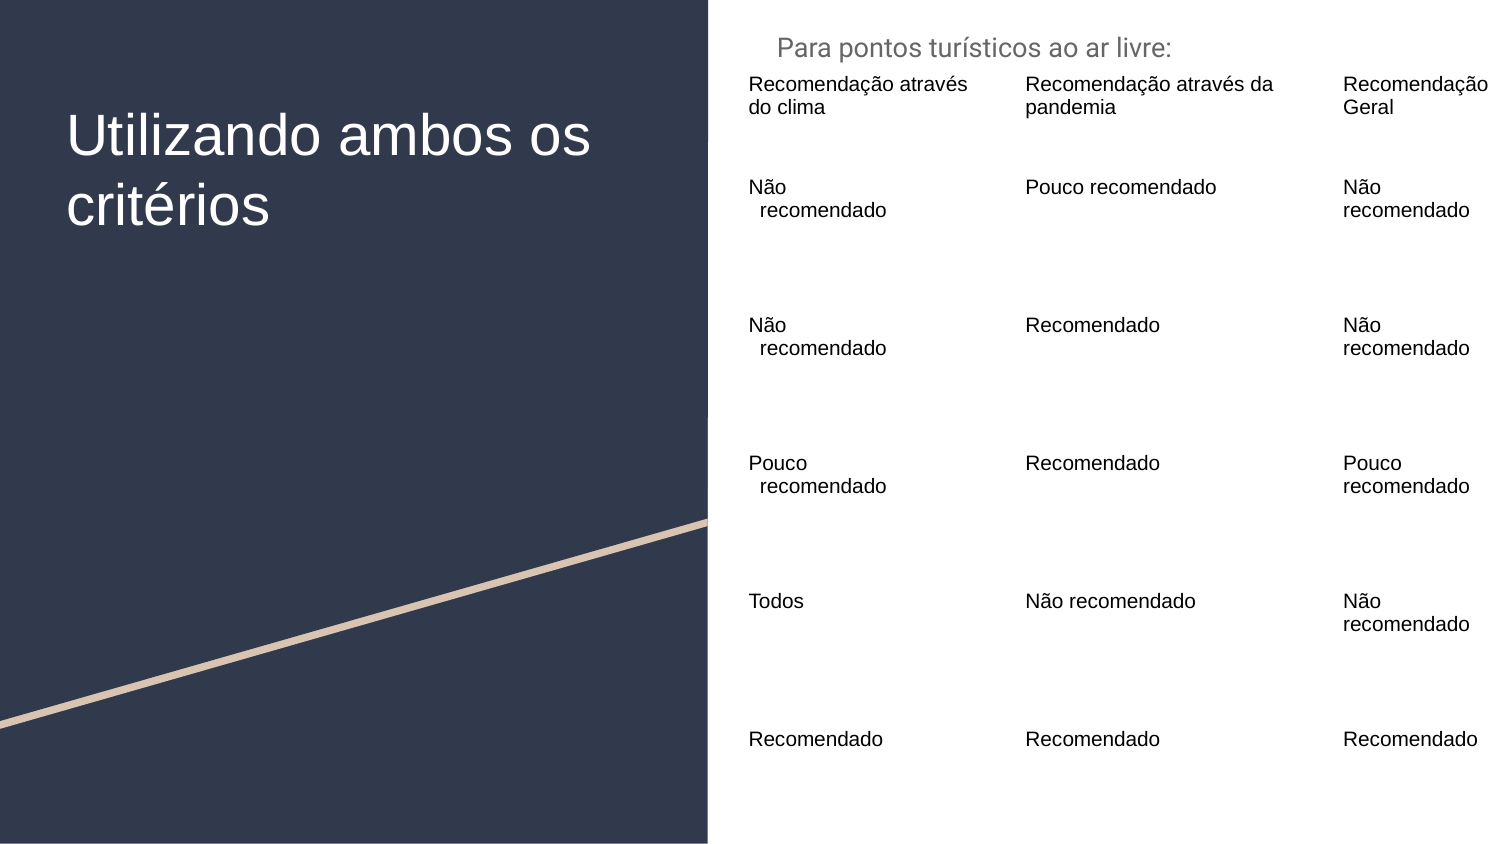

Para pontos turísticos ao ar livre:

| Recomendação através do clima | Recomendação através da pandemia | Recomendação Geral |
| --- | --- | --- |
| Não recomendado | Pouco recomendado | Não recomendado |
| Não recomendado | Recomendado | Não recomendado |
| Pouco recomendado | Recomendado | Pouco recomendado |
| Todos | Não recomendado | Não recomendado |
| Recomendado | Recomendado | Recomendado |
# Utilizando ambos os critérios